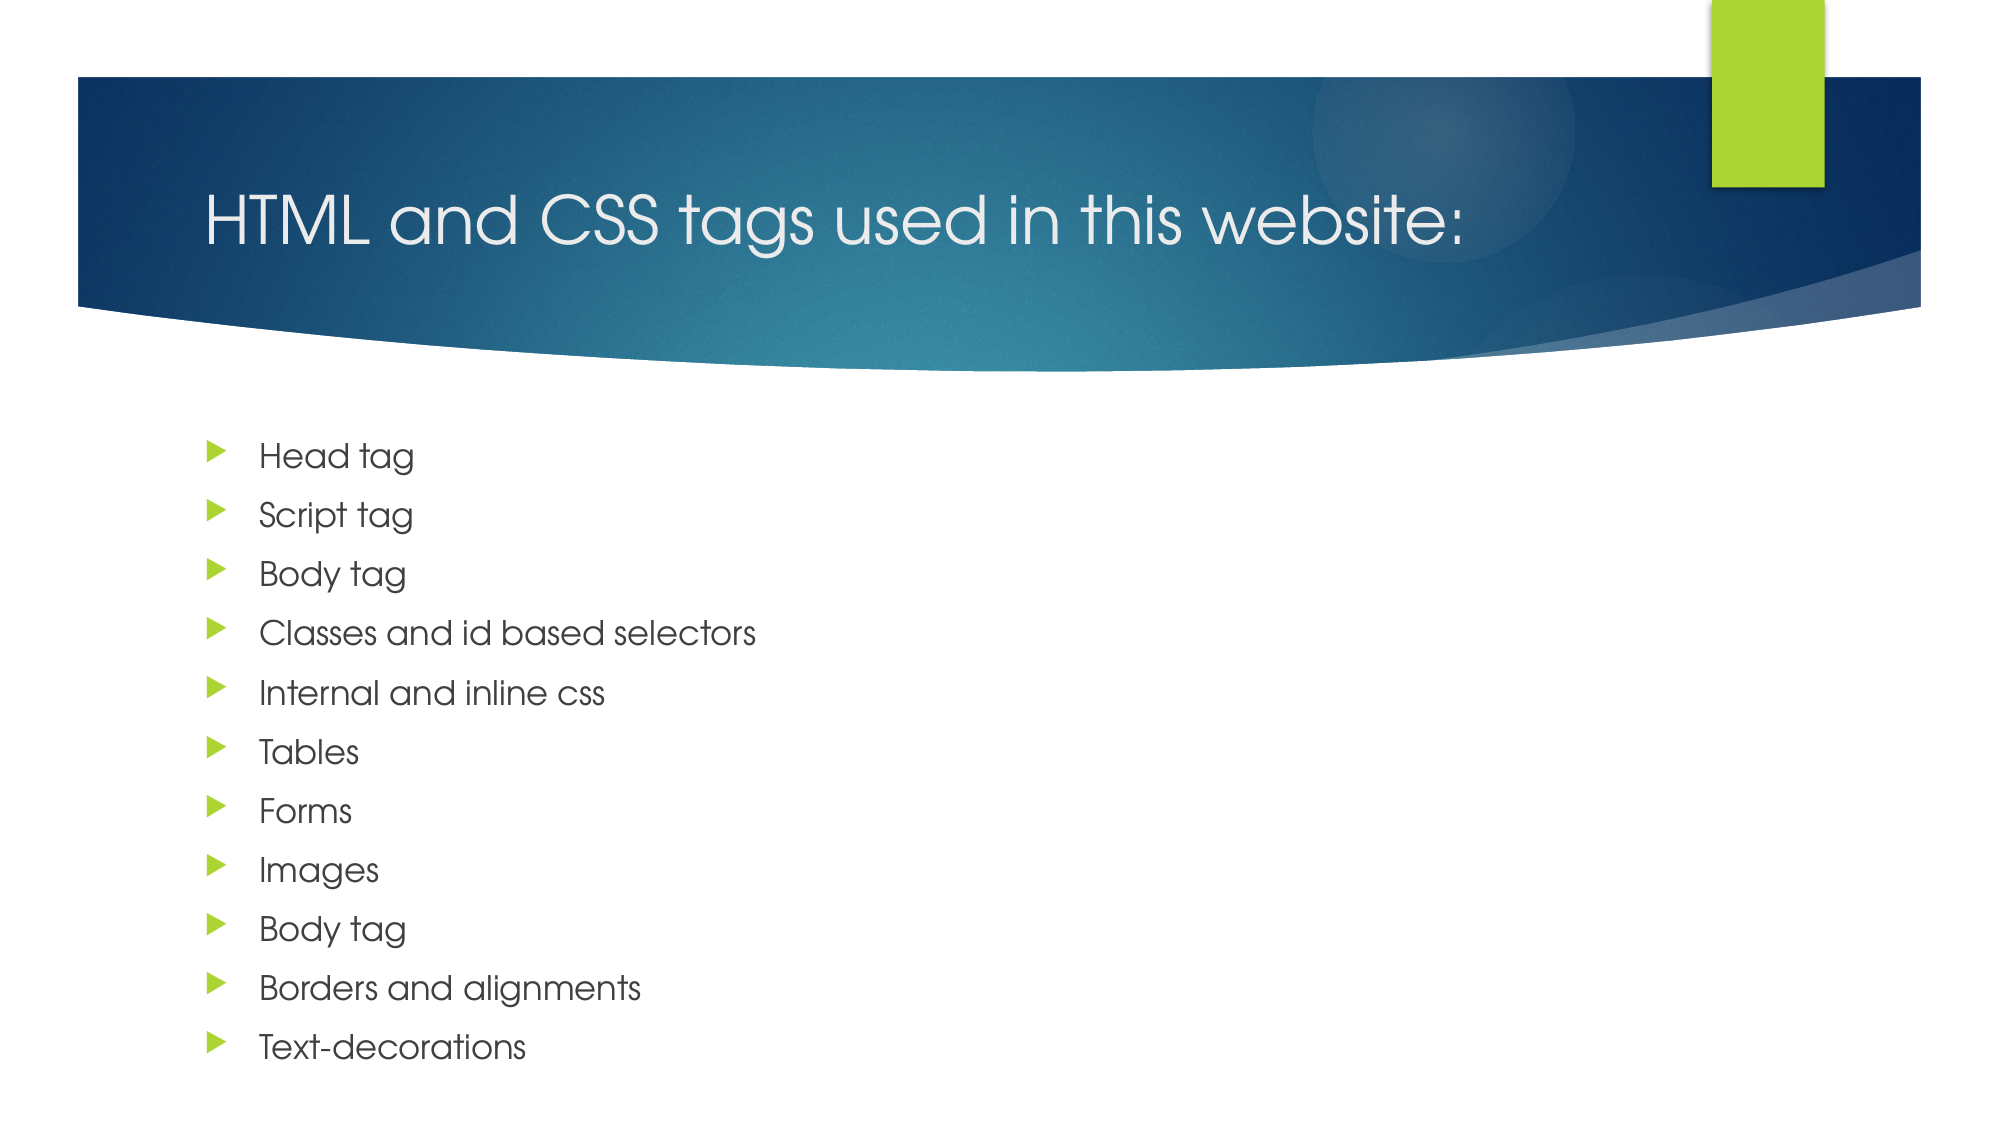

# HTML and CSS tags used in this website:
Head tag
Script tag
Body tag
Classes and id based selectors
Internal and inline css
Tables
Forms
Images
Body tag
Borders and alignments
Text-decorations